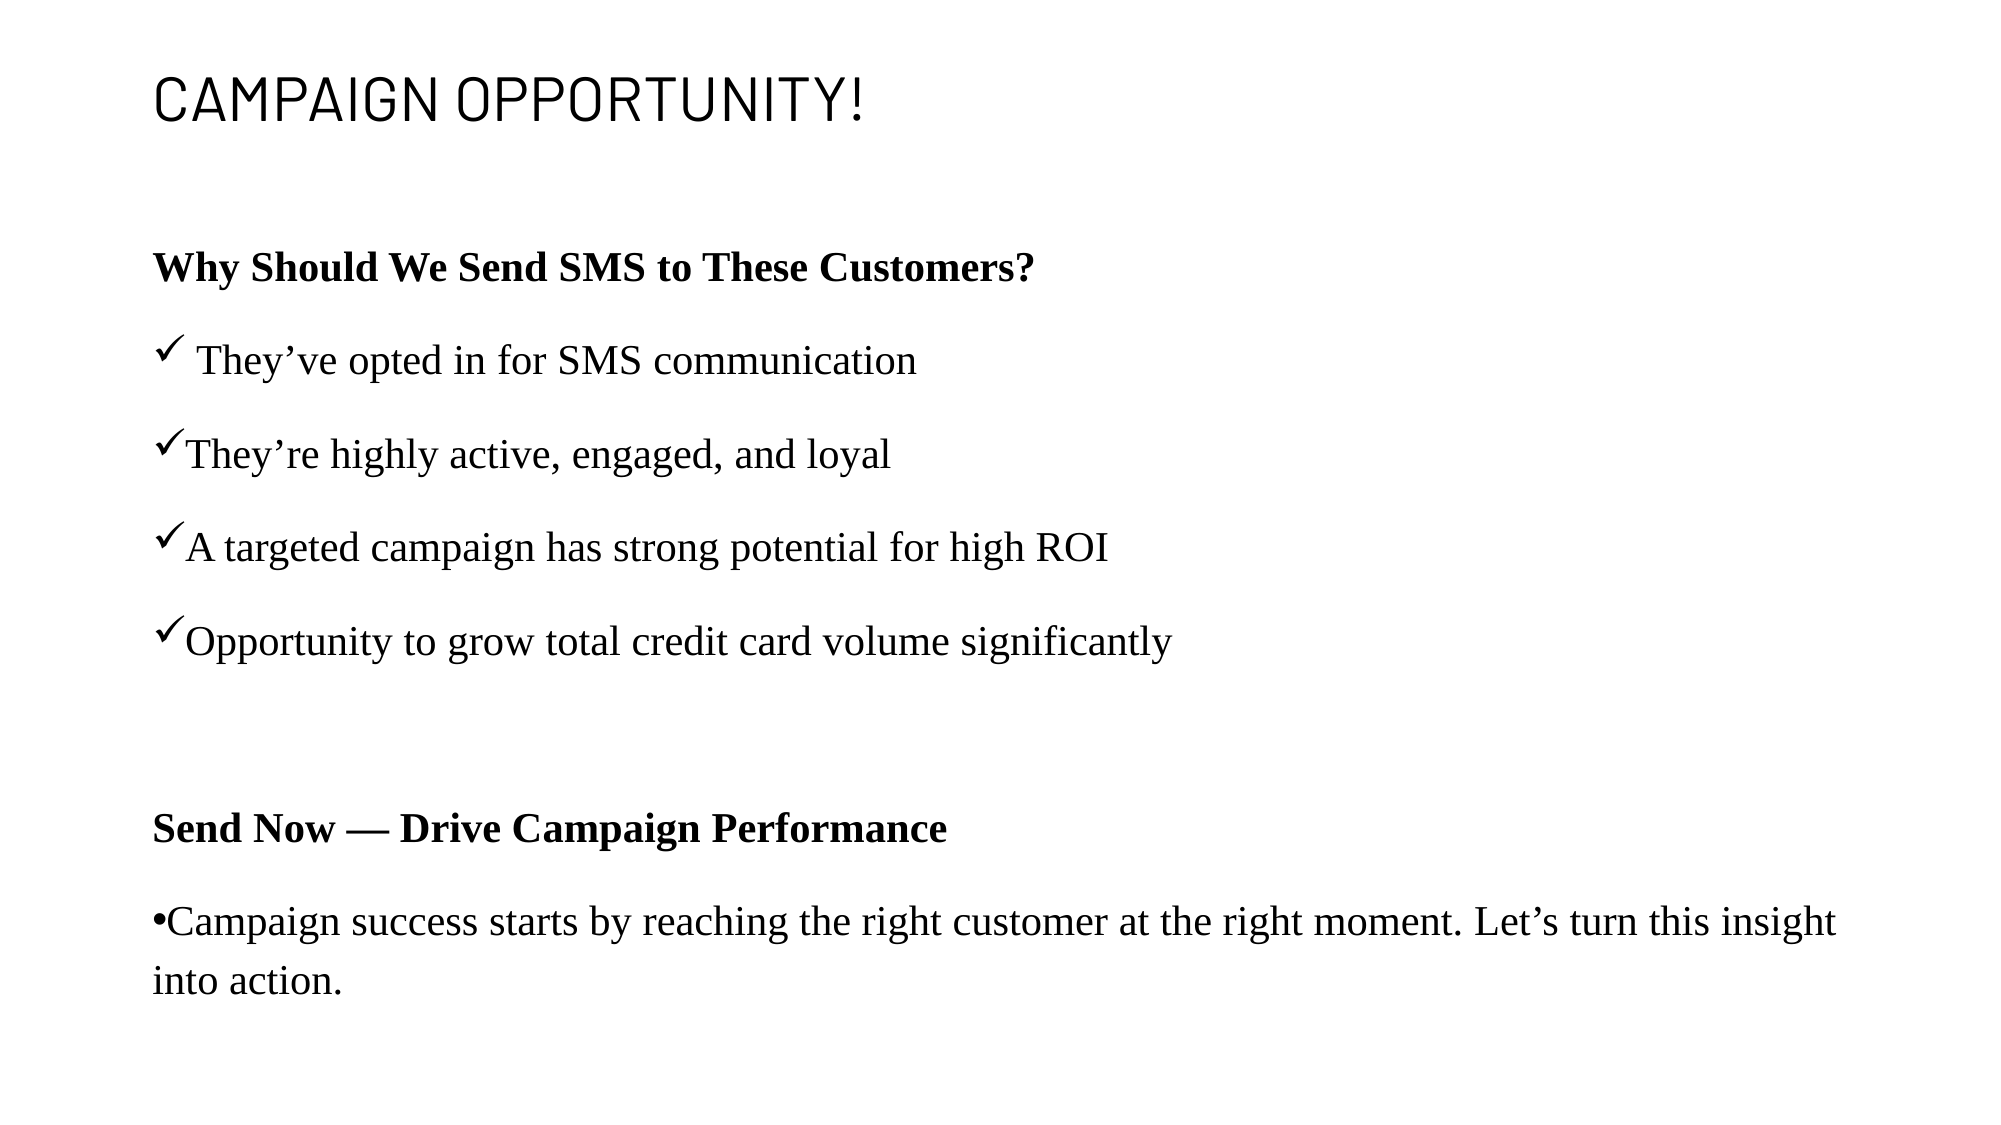

# CAMPAIGN OPPORTUNITY!
Why Should We Send SMS to These Customers?
 They’ve opted in for SMS communication
They’re highly active, engaged, and loyal
A targeted campaign has strong potential for high ROI
Opportunity to grow total credit card volume significantly

Send Now — Drive Campaign Performance
Campaign success starts by reaching the right customer at the right moment. Let’s turn this insight into action.